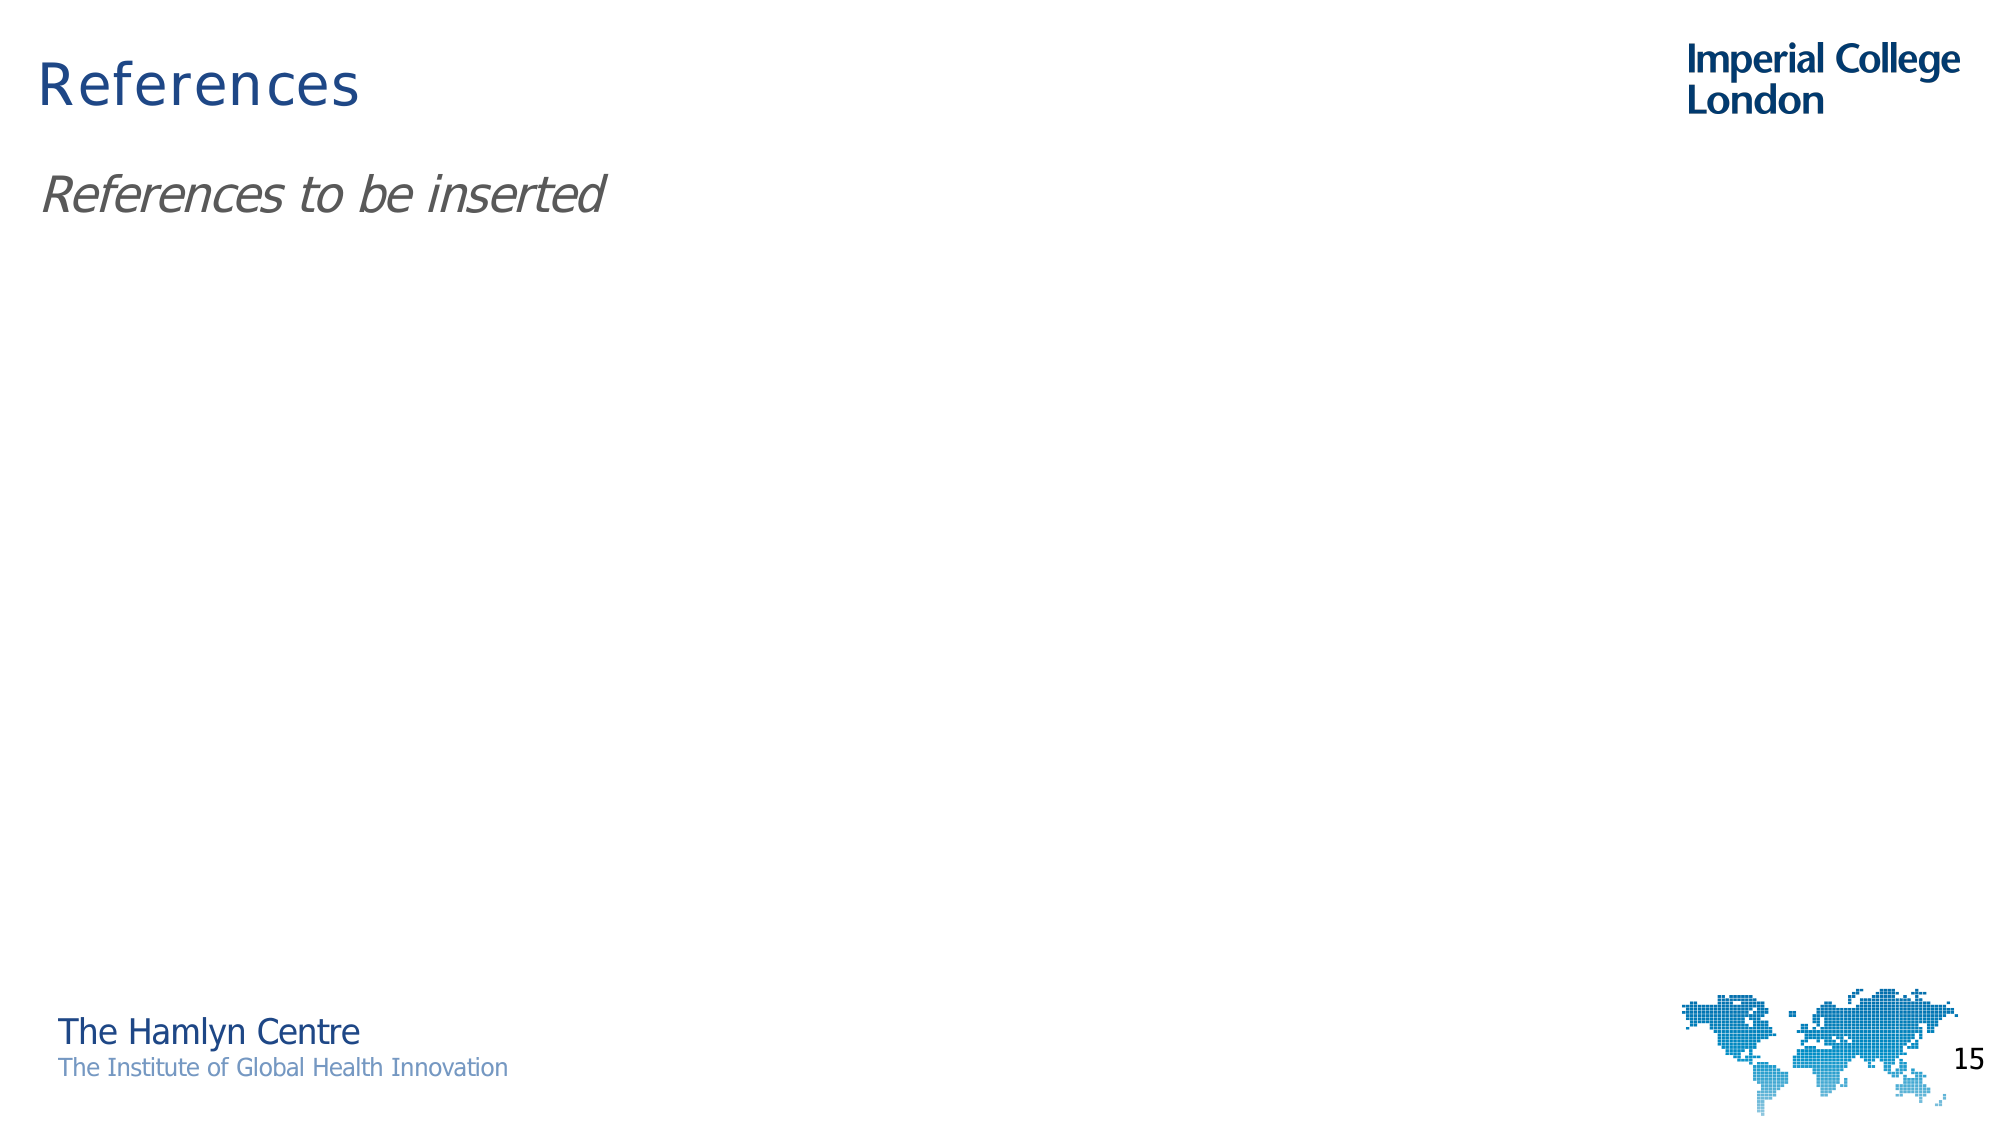

# References
References to be inserted
15